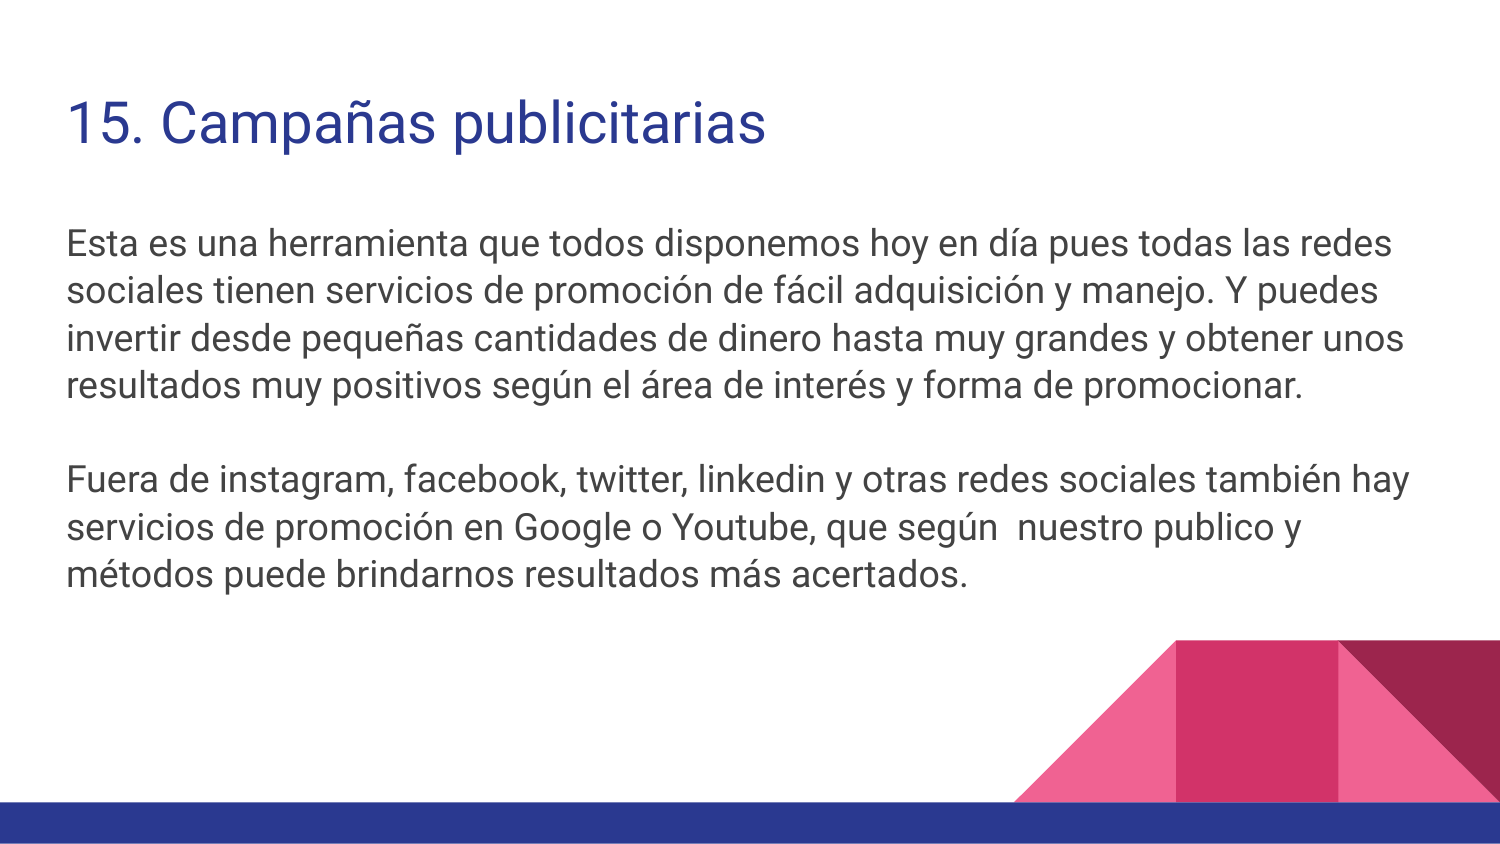

# 15. Campañas publicitarias
Esta es una herramienta que todos disponemos hoy en día pues todas las redes sociales tienen servicios de promoción de fácil adquisición y manejo. Y puedes invertir desde pequeñas cantidades de dinero hasta muy grandes y obtener unos resultados muy positivos según el área de interés y forma de promocionar.

Fuera de instagram, facebook, twitter, linkedin y otras redes sociales también hay servicios de promoción en Google o Youtube, que según  nuestro publico y métodos puede brindarnos resultados más acertados.